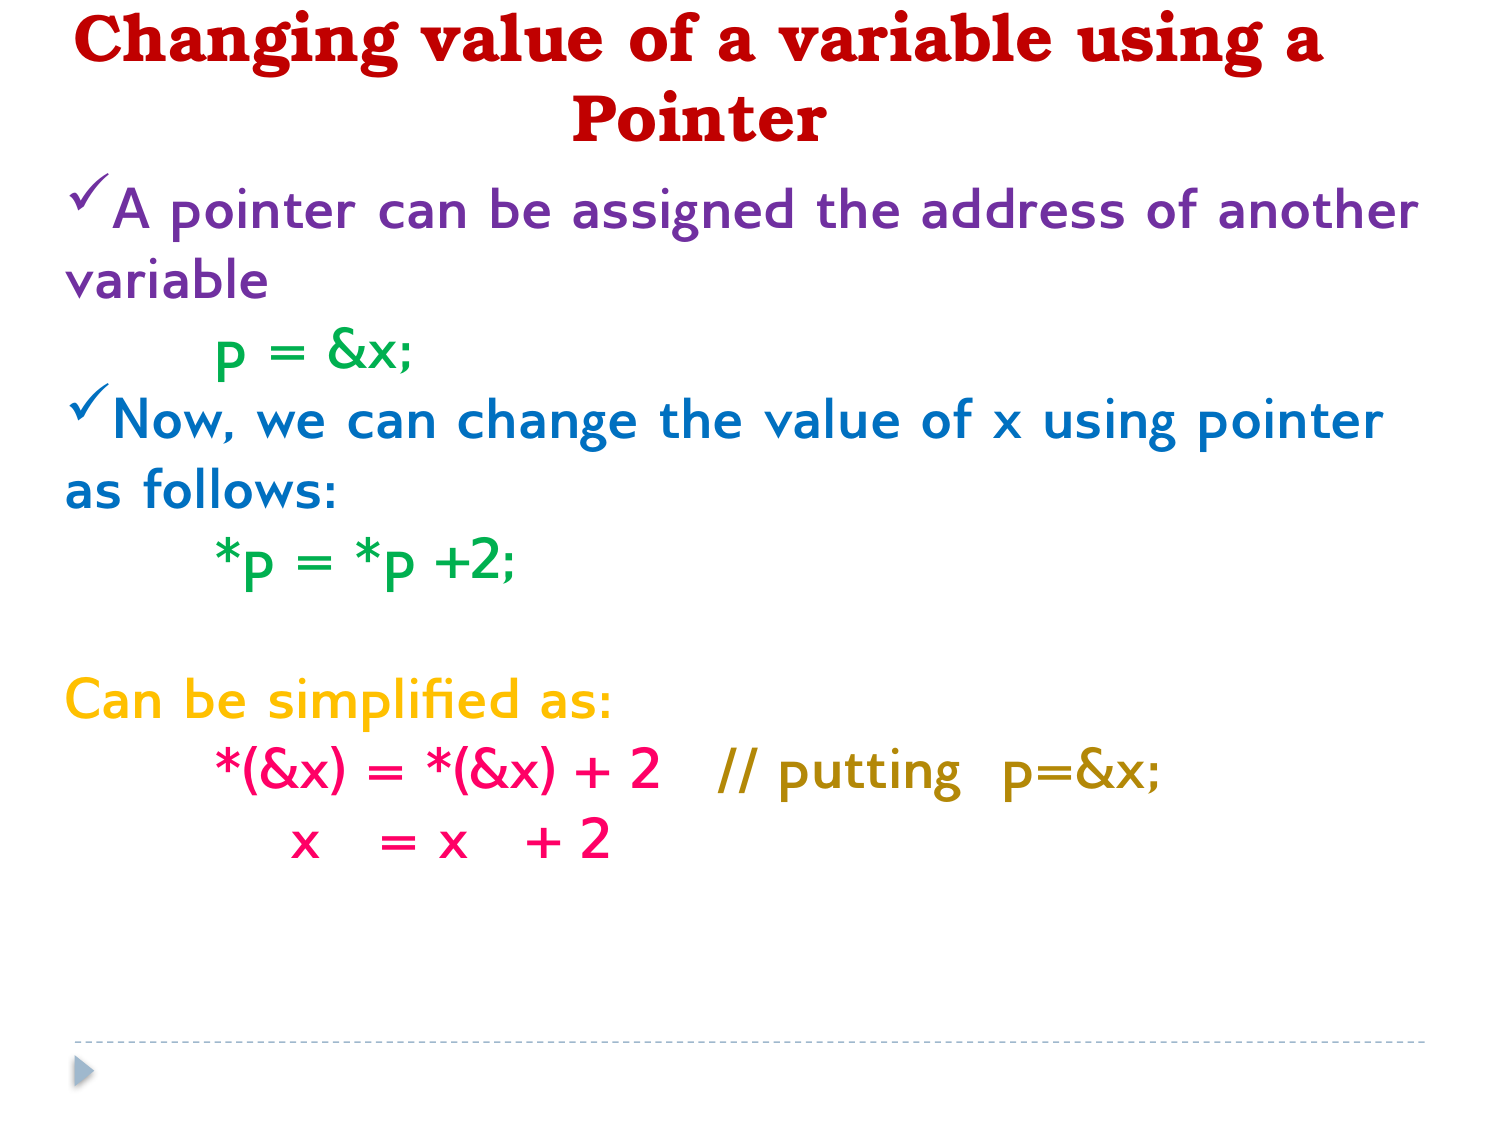

Changing value of a variable using a Pointer
A pointer can be assigned the address of another variable
	p = &x;
Now, we can change the value of x using pointer as follows:
	*p = *p +2;

Can be simplified as:
	*(&x) = *(&x) + 2   // putting  p=&x;
	    x   = x   + 2